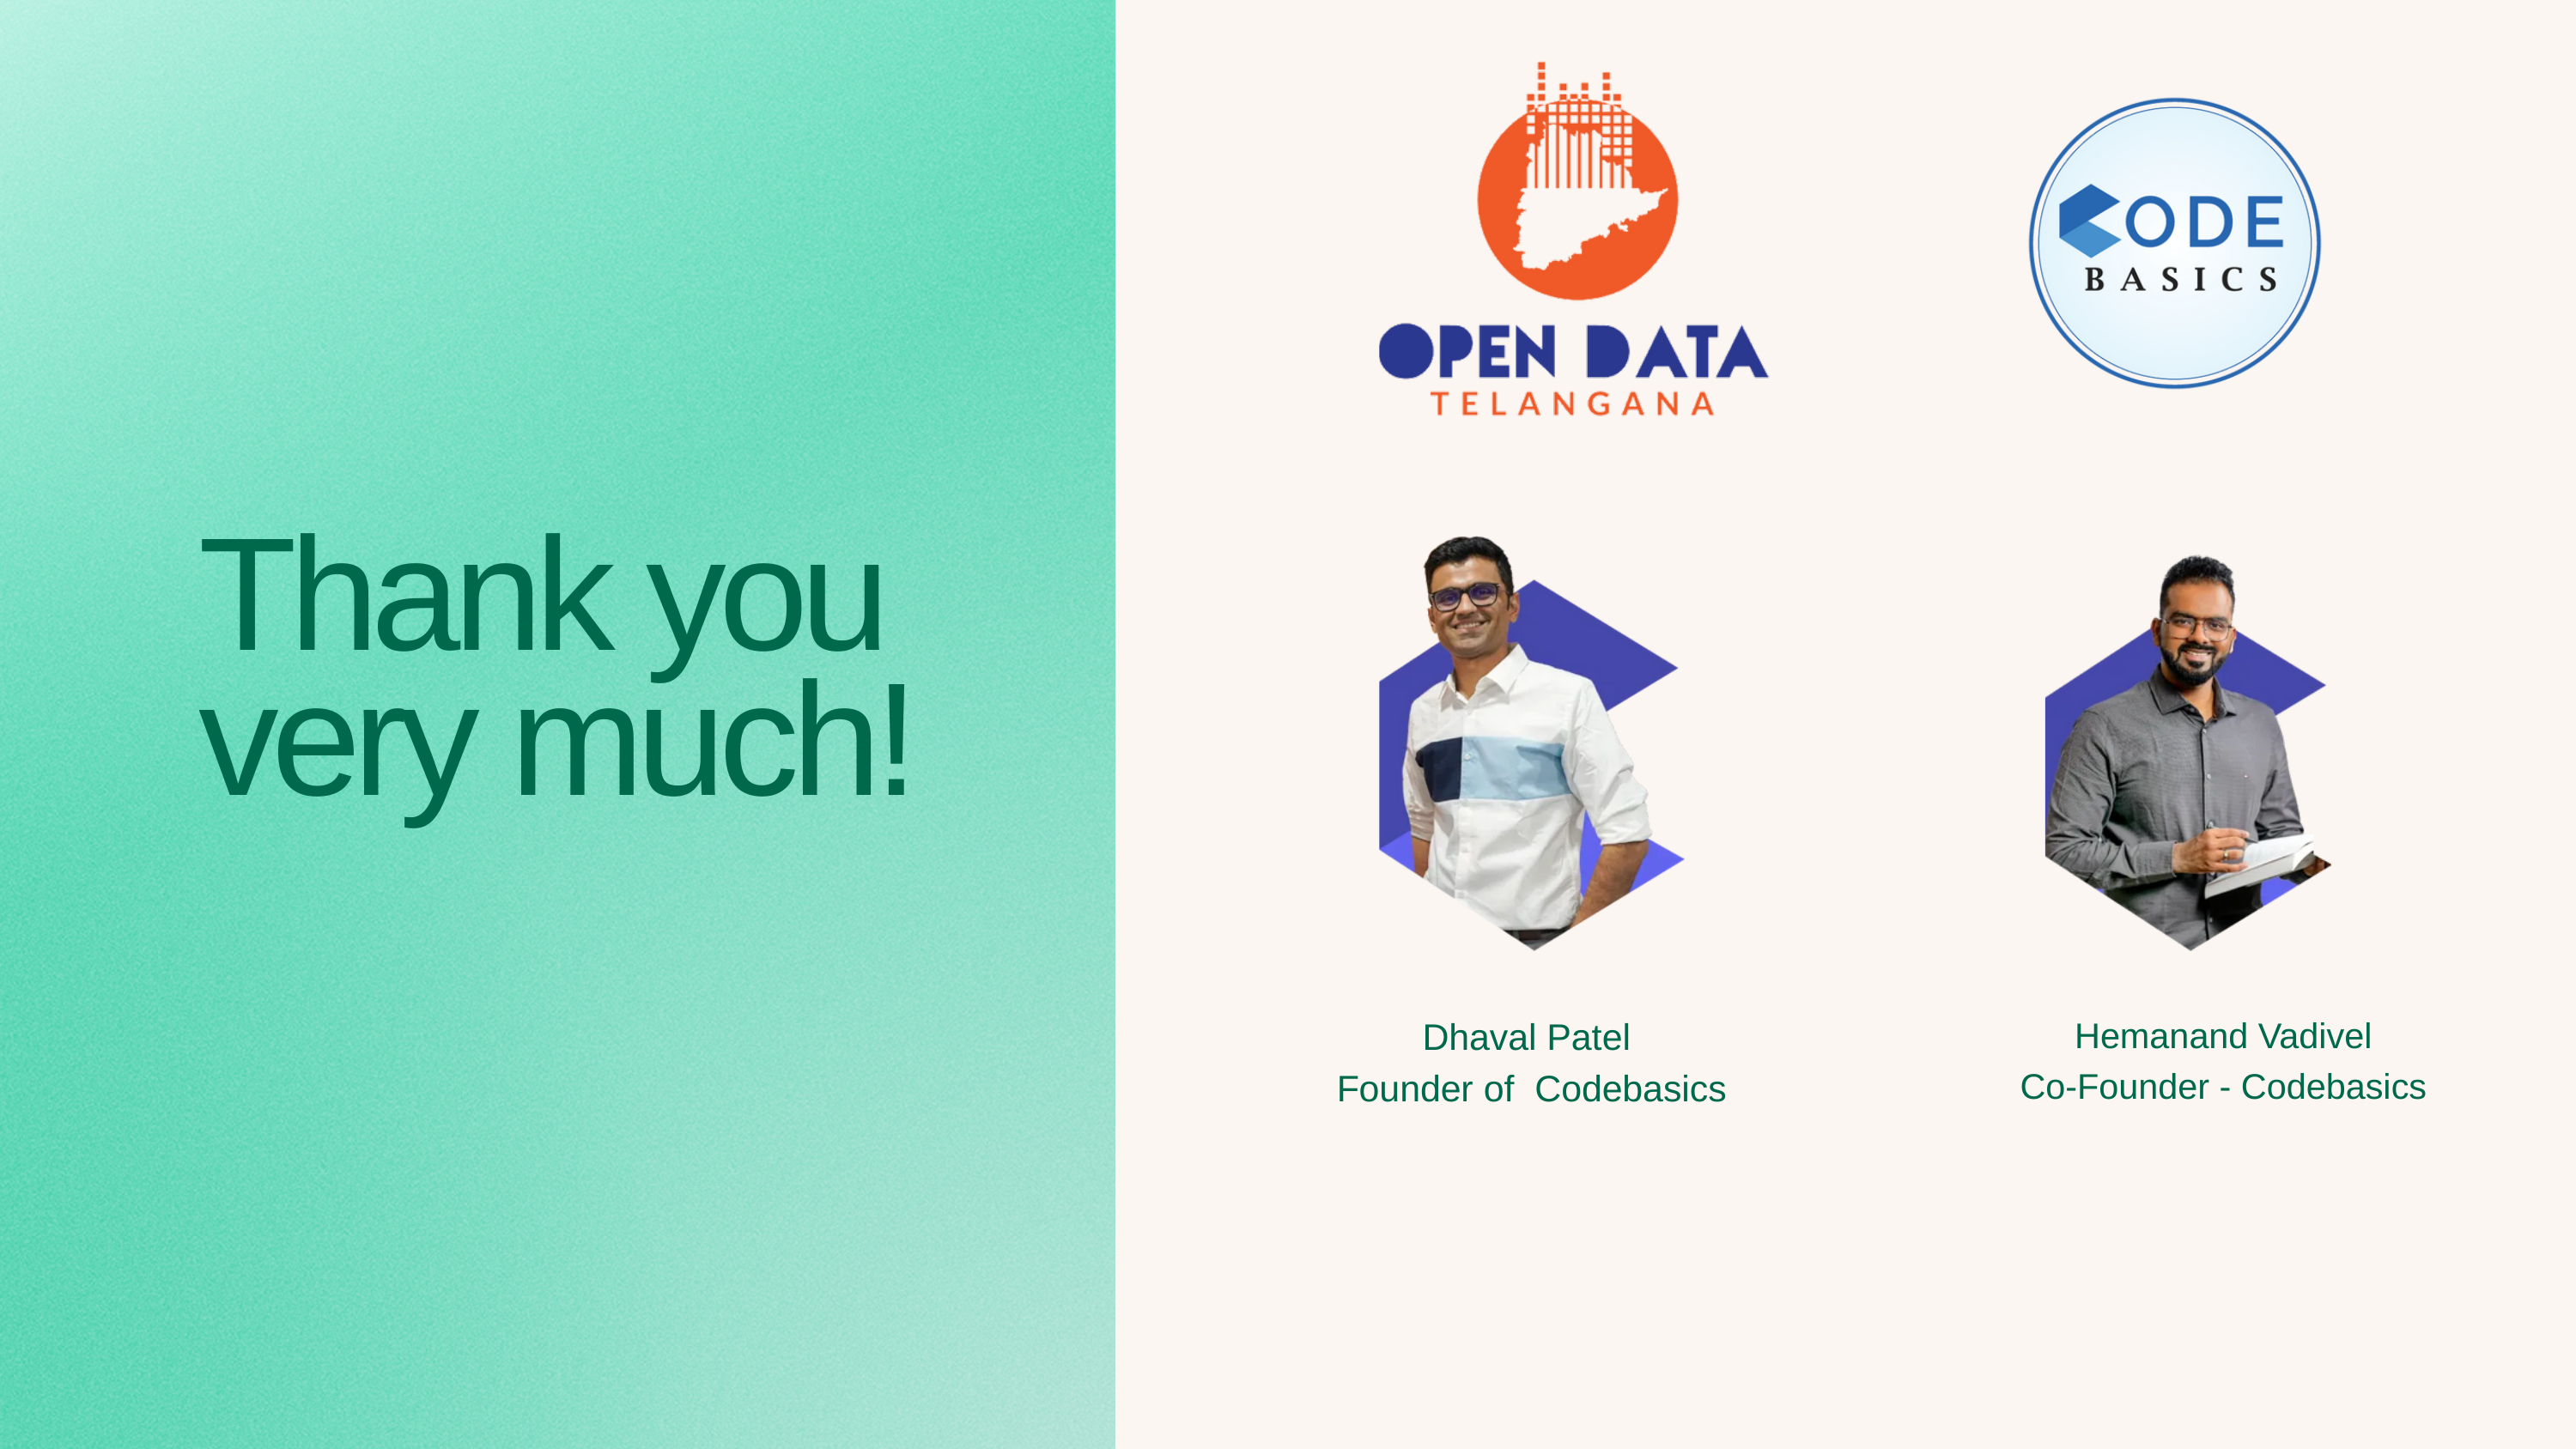

Thank you
very much!

Dhaval Patel
Founder of  Codebasics
Hemanand Vadivel
Co-Founder - Codebasics